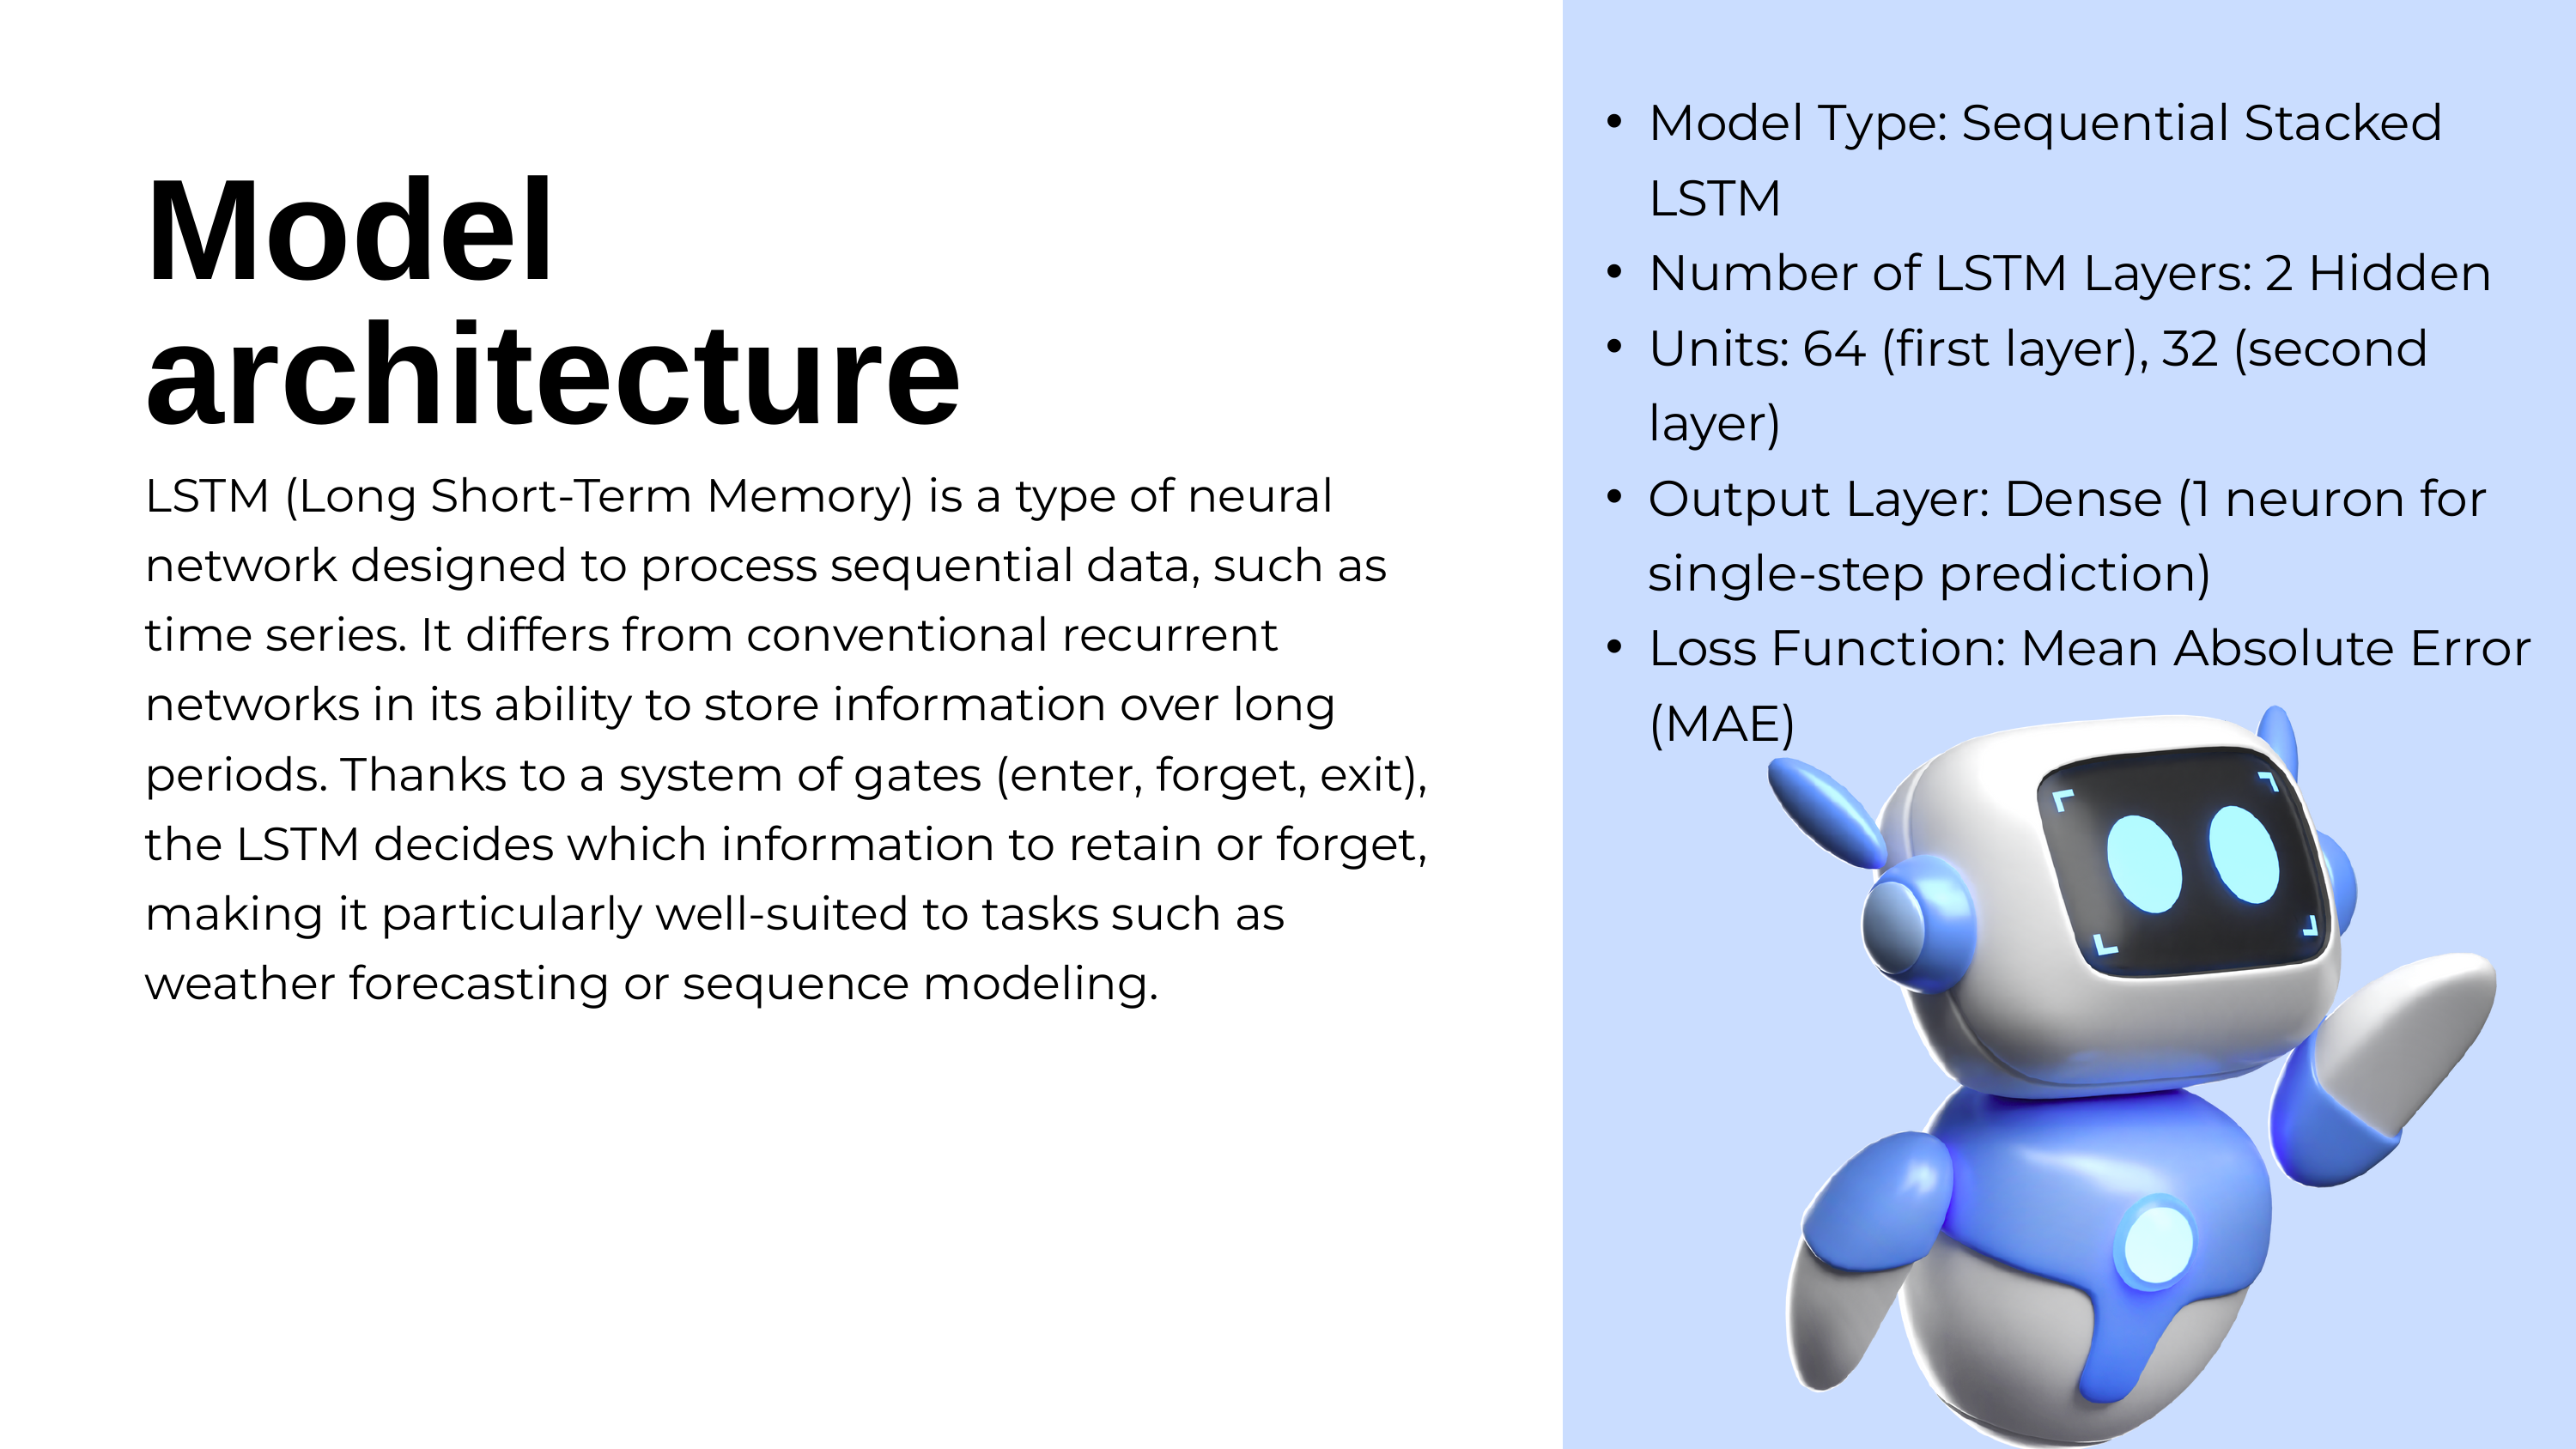

Model Type: Sequential Stacked LSTM
Number of LSTM Layers: 2 Hidden
Units: 64 (first layer), 32 (second layer)
Output Layer: Dense (1 neuron for single-step prediction)
Loss Function: Mean Absolute Error (MAE)
Model architecture
LSTM (Long Short-Term Memory) is a type of neural network designed to process sequential data, such as time series. It differs from conventional recurrent networks in its ability to store information over long periods. Thanks to a system of gates (enter, forget, exit), the LSTM decides which information to retain or forget, making it particularly well-suited to tasks such as weather forecasting or sequence modeling.